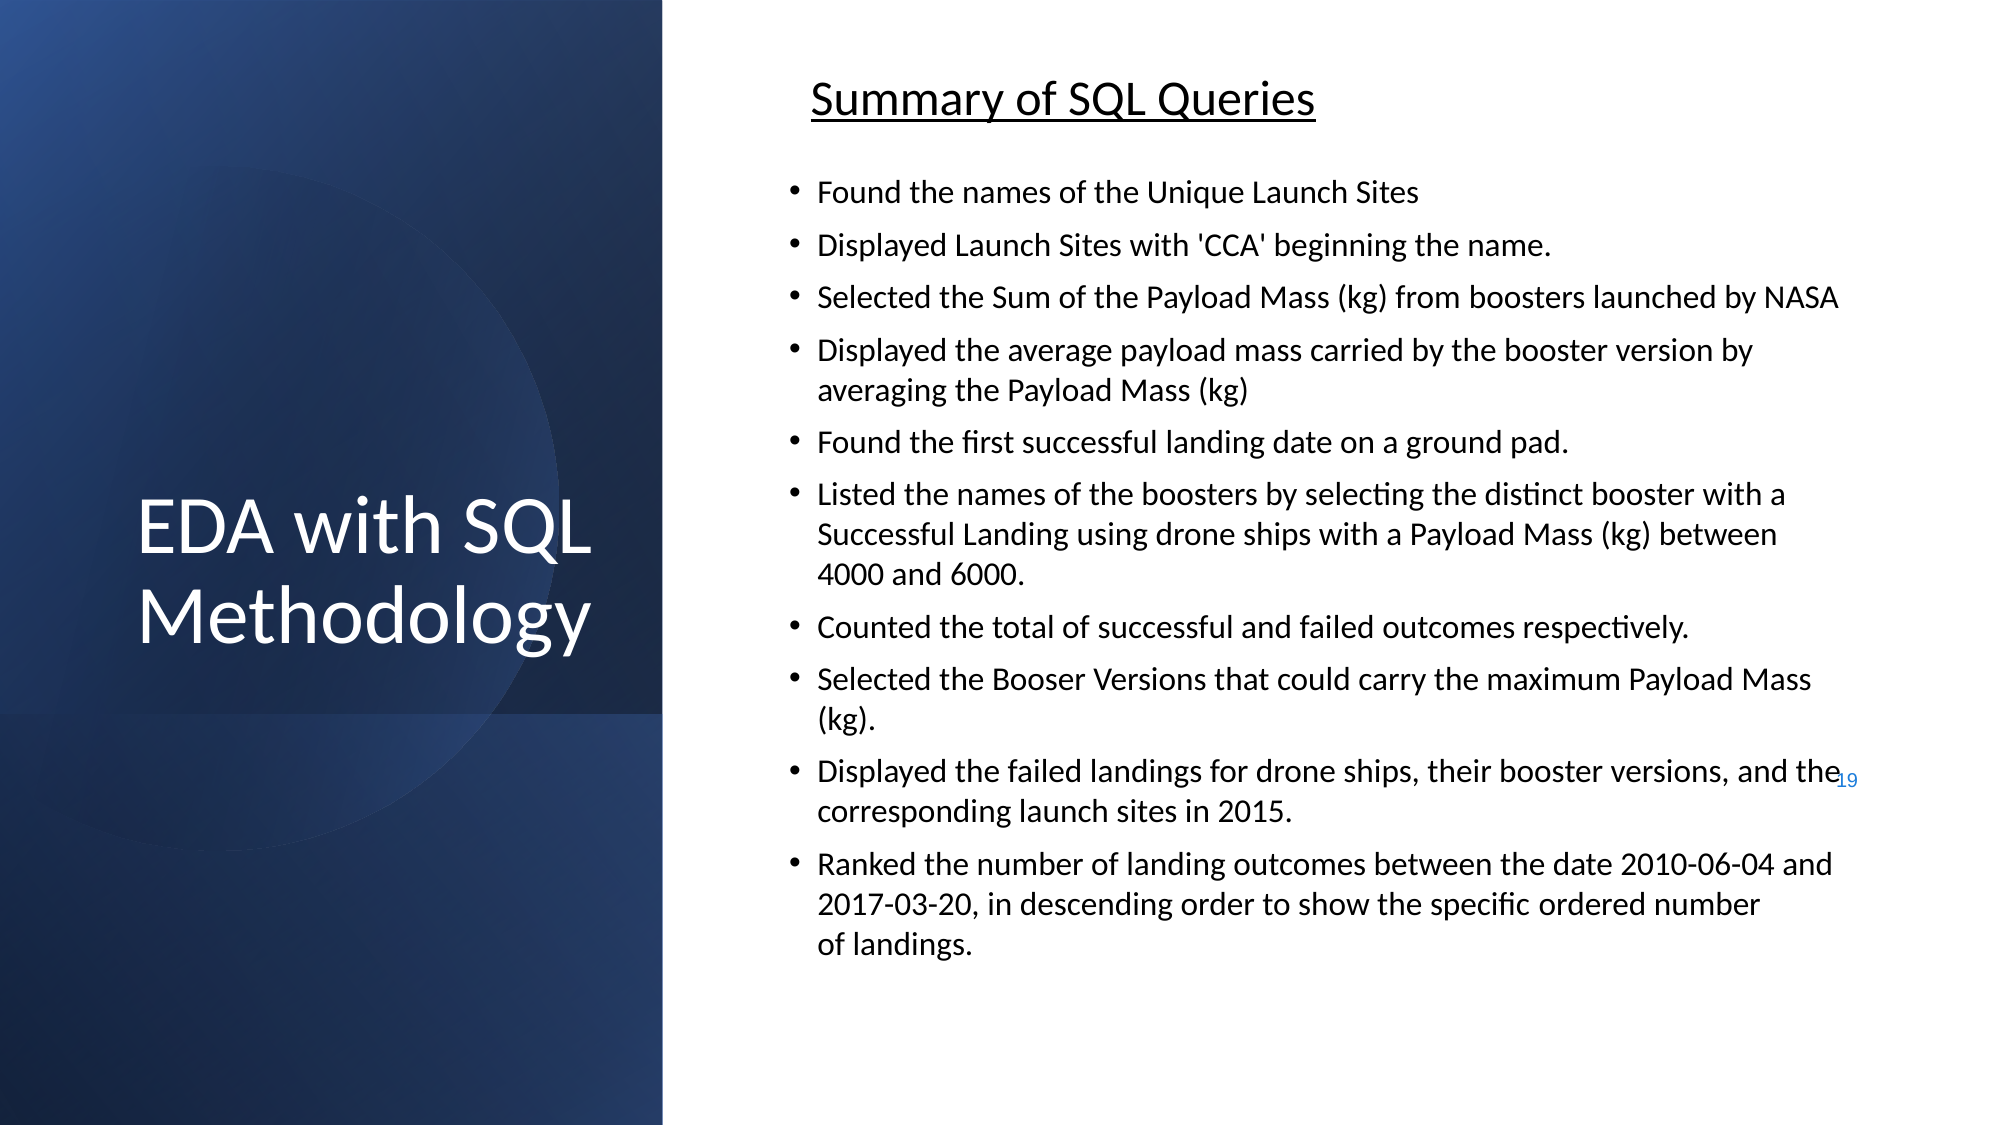

Summary of SQL Queries

Found the names of the Unique Launch Sites
Displayed Launch Sites with 'CCA' beginning the name.
Selected the Sum of the Payload Mass (kg) from boosters launched by NASA
Displayed the average payload mass carried by the booster version by averaging the Payload Mass (kg)
Found the first successful landing date on a ground pad.
Listed the names of the boosters by selecting the distinct booster with a Successful Landing using drone ships with a Payload Mass (kg) between 4000 and 6000.
Counted the total of successful and failed outcomes respectively.
Selected the Booser Versions that could carry the maximum Payload Mass (kg).
Displayed the failed landings for drone ships, their booster versions, and the corresponding launch sites in 2015.
Ranked the number of landing outcomes between the date 2010-06-04 and 2017-03-20, in descending order to show the specific ordered number of landings.

EDA with SQL Methodology

19